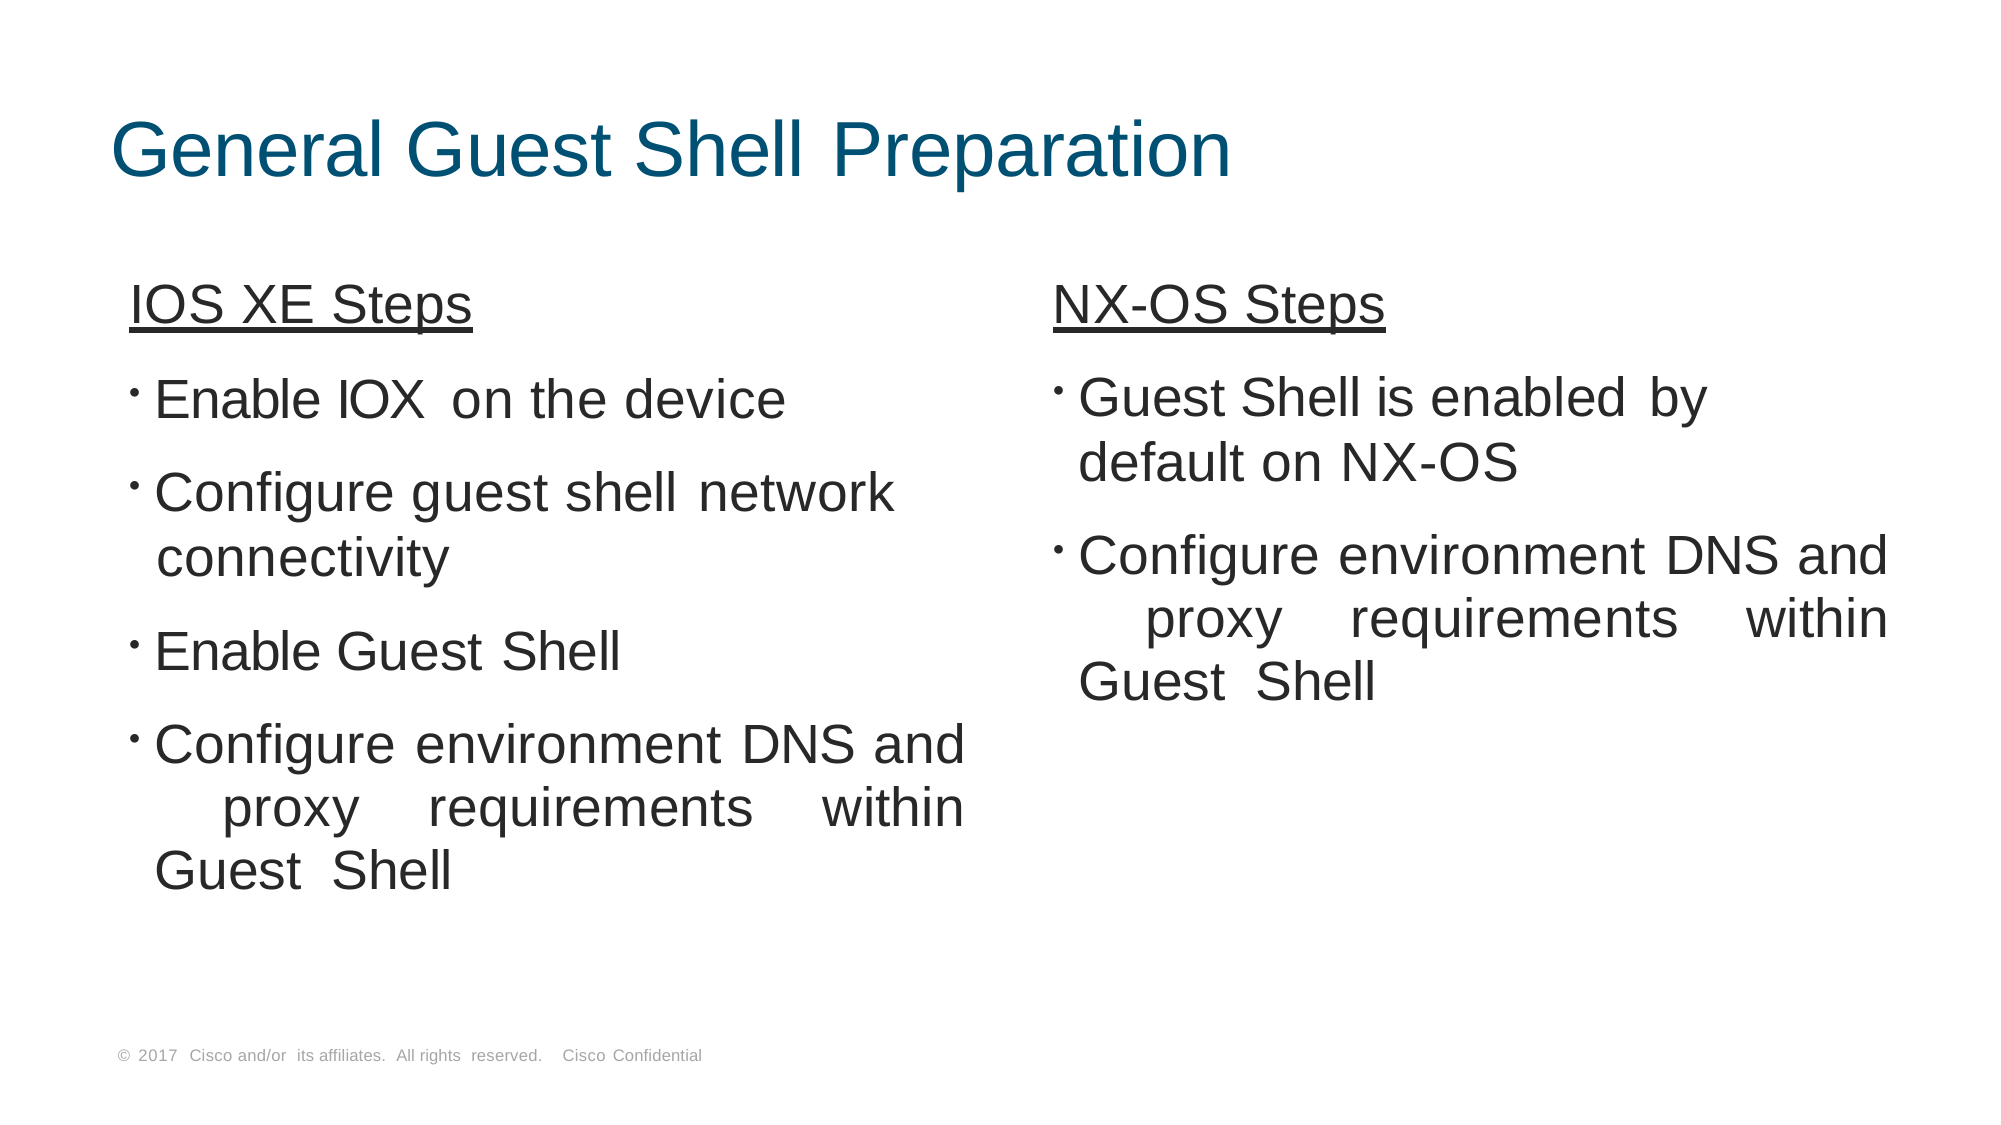

# General Guest Shell Preparation
IOS XE Steps
Enable IOX  on the device
Configure guest shell network
connectivity
Enable Guest Shell
Configure environment DNS and  proxy requirements within Guest  Shell
NX-OS Steps
Guest Shell is enabled by
default on NX-OS
Configure environment DNS and  proxy requirements within Guest  Shell
© 2017  Cisco and/or  its affiliates.  All rights  reserved.    Cisco Confidential